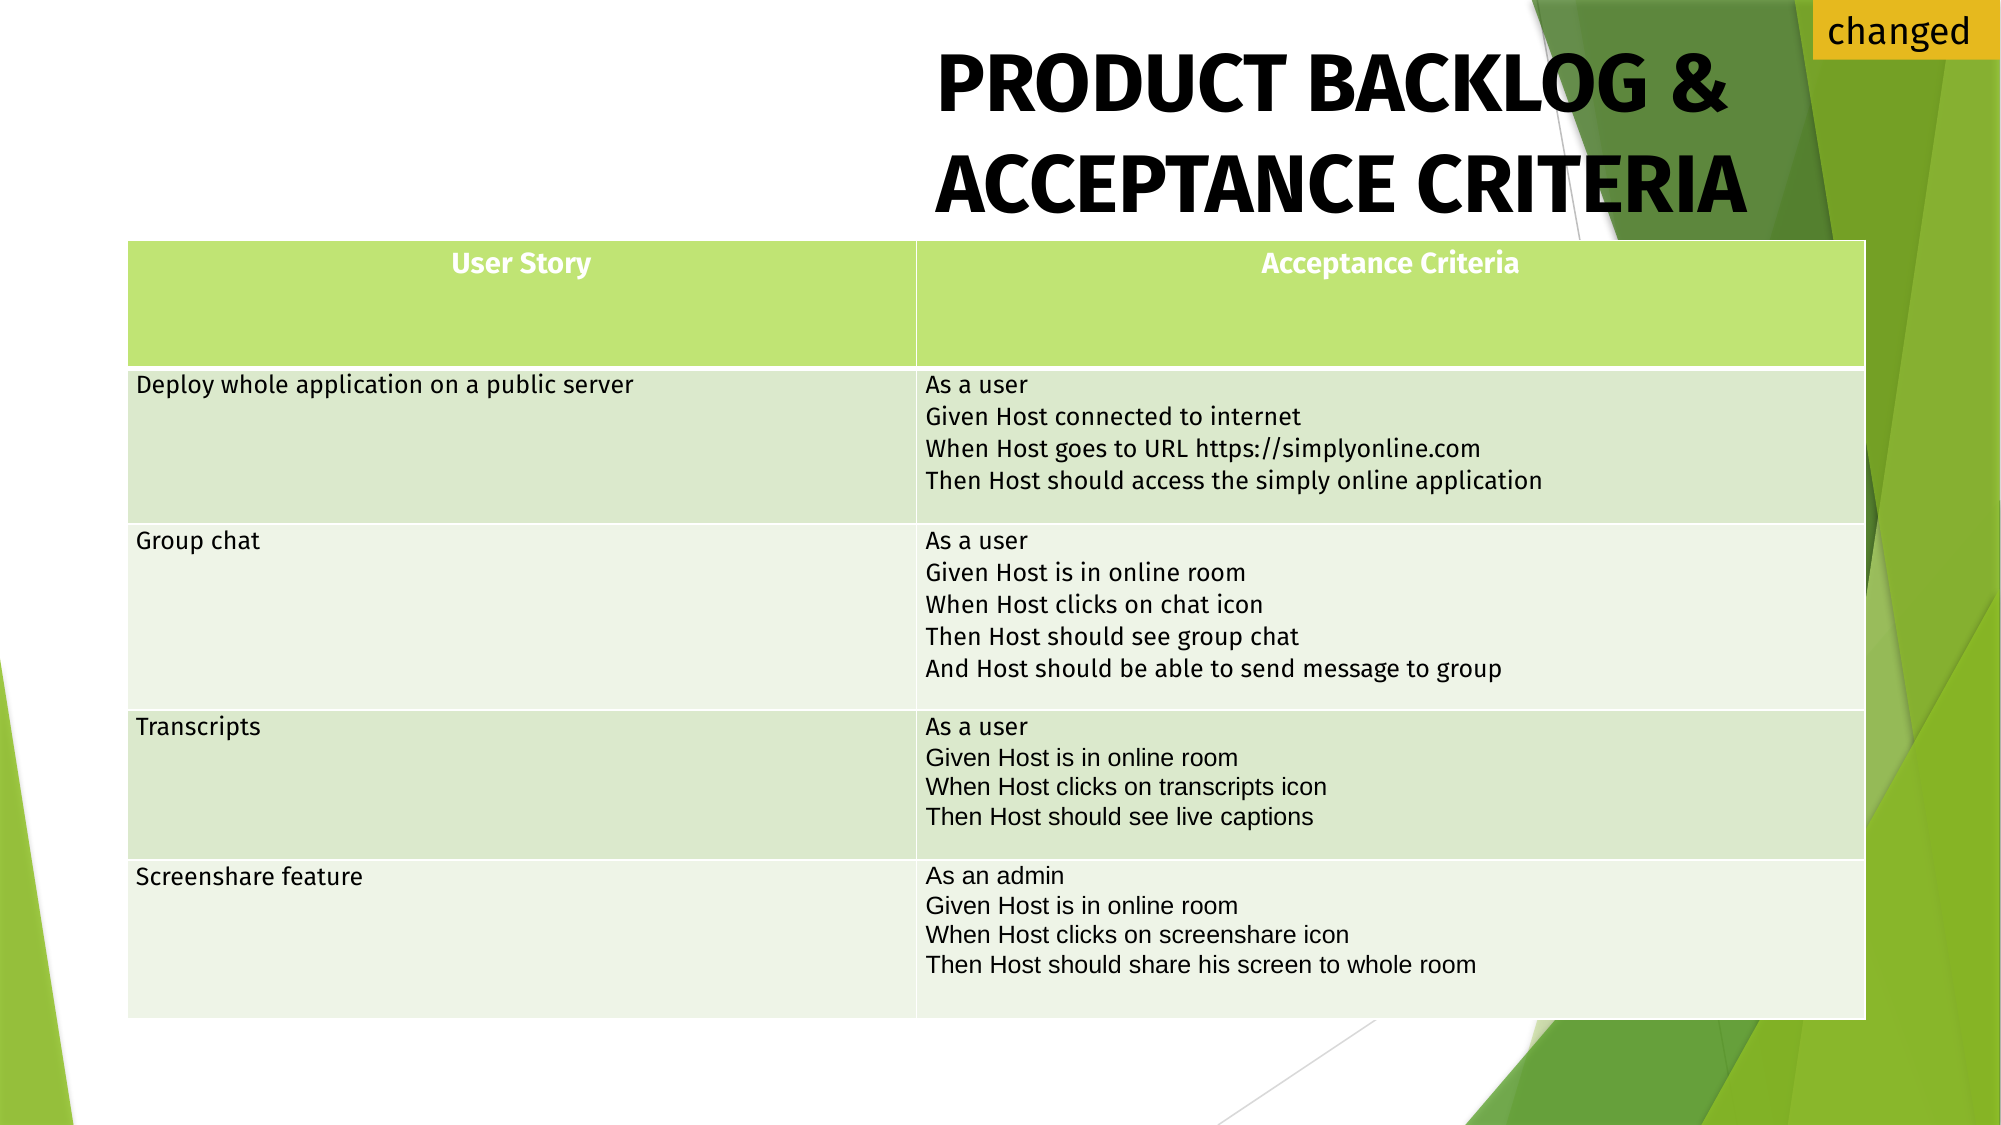

changed
Product backlog &
Acceptance criteria
| User Story | Acceptance Criteria |
| --- | --- |
| Deploy whole application on a public server | As a user Given Host connected to internet When Host goes to URL https://simplyonline.com Then Host should access the simply online application |
| Group chat | As a user Given Host is in online room When Host clicks on chat icon Then Host should see group chat And Host should be able to send message to group |
| Transcripts | As a user Given Host is in online room When Host clicks on transcripts icon Then Host should see live captions |
| Screenshare feature | As an admin Given Host is in online room When Host clicks on screenshare icon Then Host should share his screen to whole room |